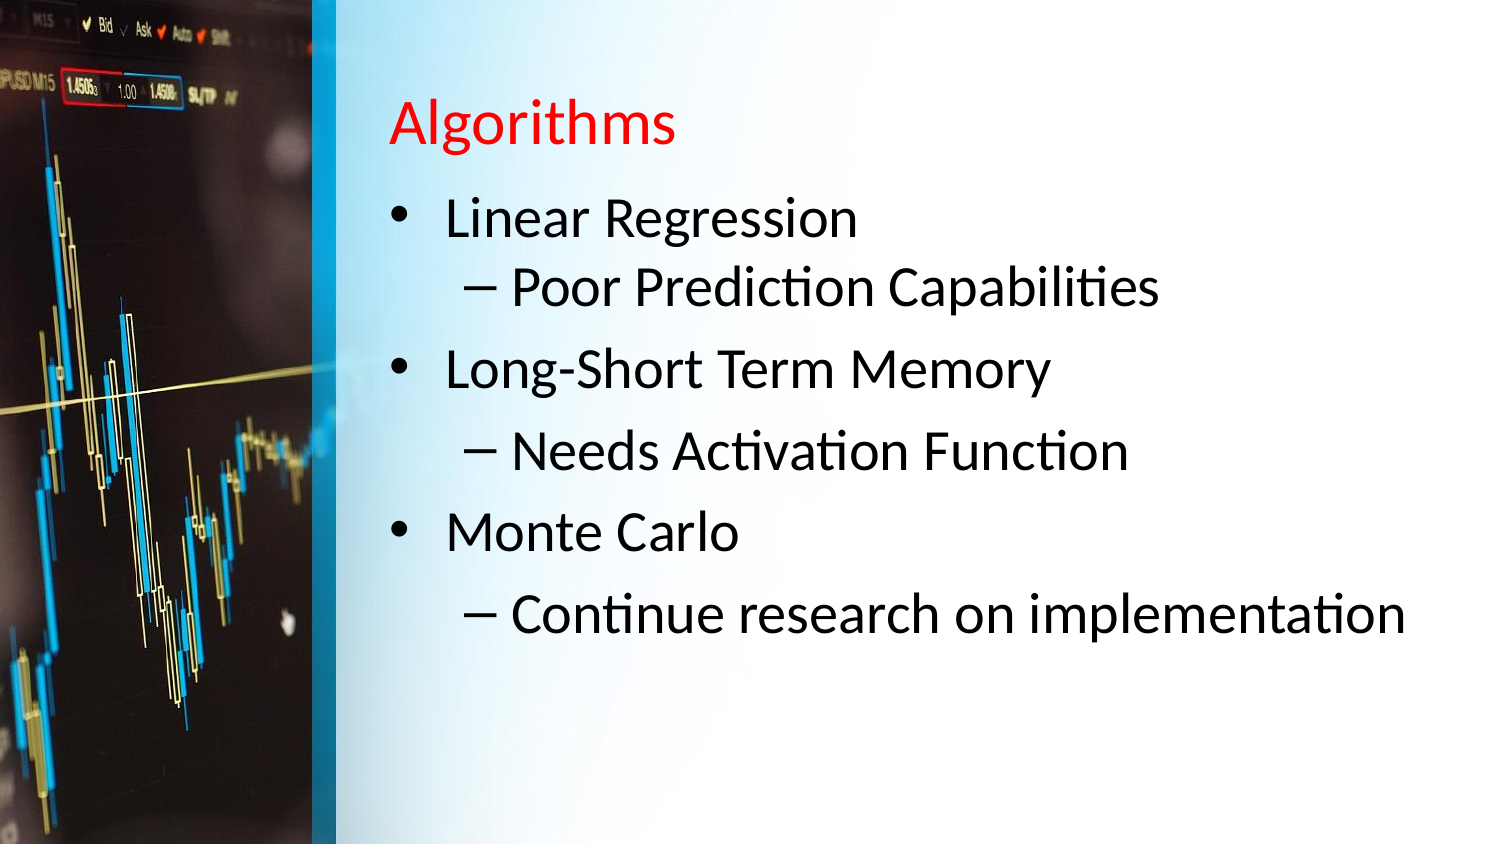

# Algorithms
Linear Regression
Poor Prediction Capabilities
Long-Short Term Memory
Needs Activation Function
Monte Carlo
Continue research on implementation